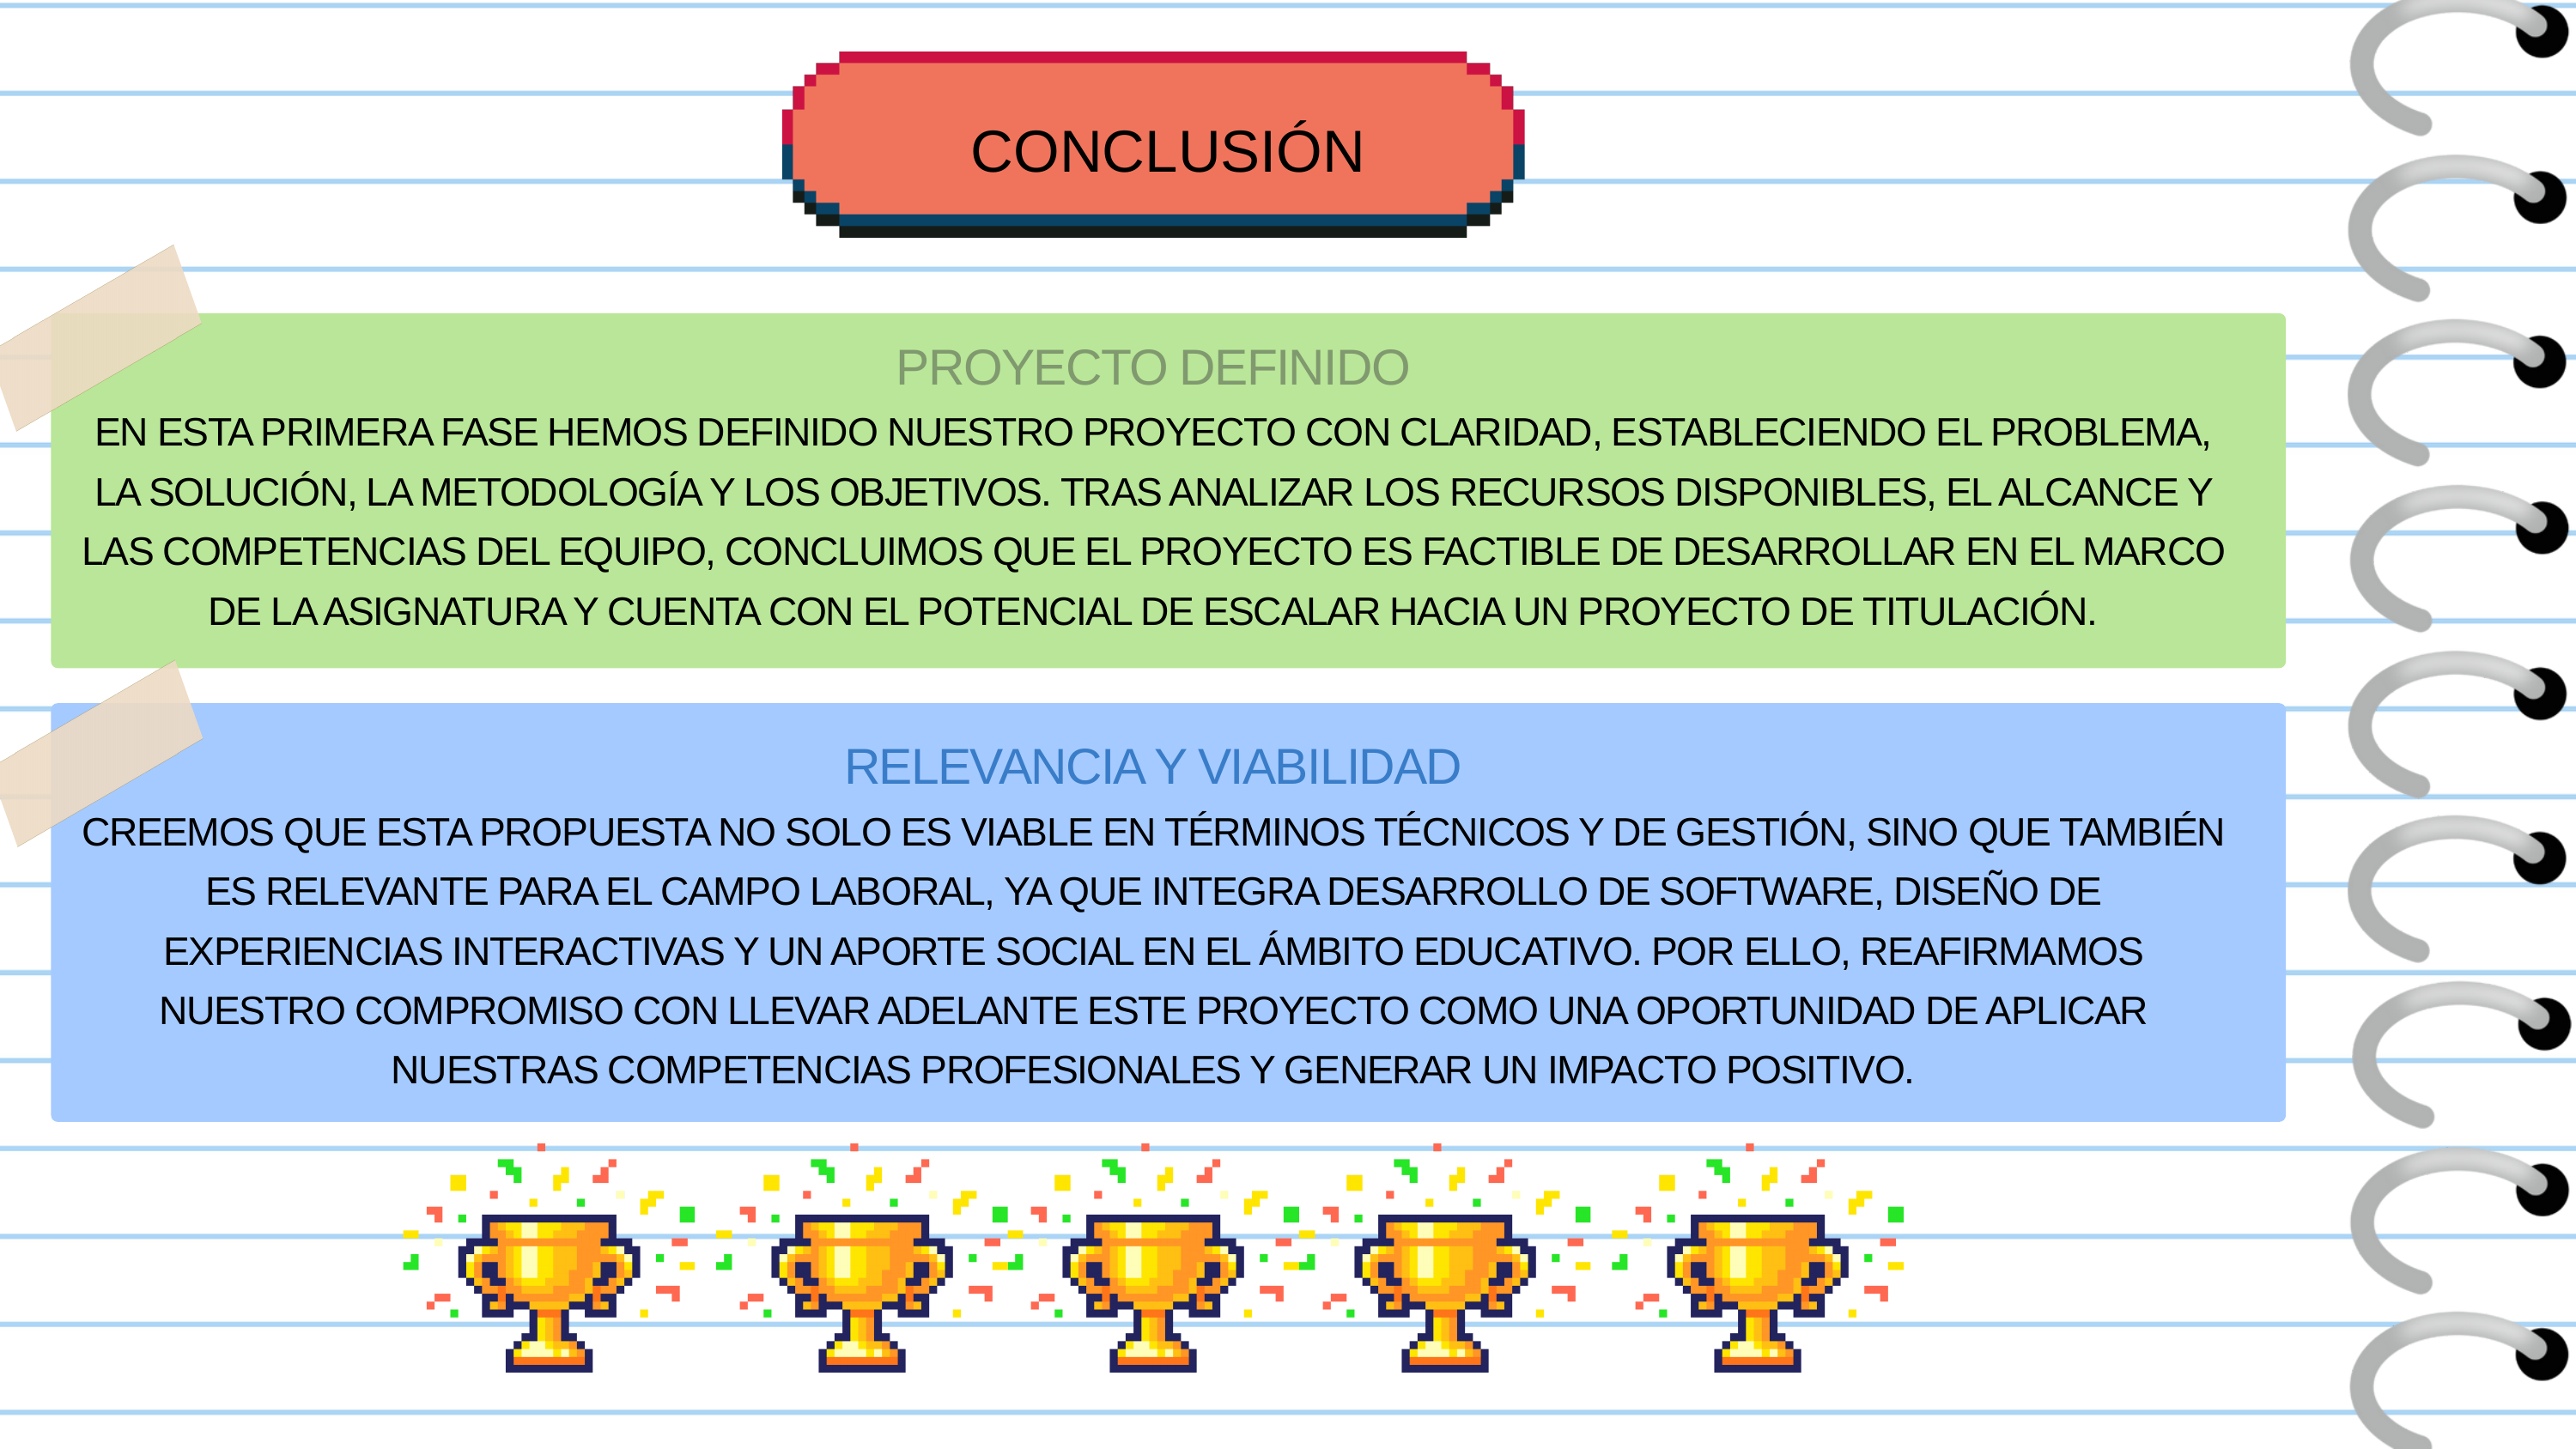

CONCLUSIÓN

PROYECTO DEFINIDO
EN ESTA PRIMERA FASE HEMOS DEFINIDO NUESTRO PROYECTO CON CLARIDAD, ESTABLECIENDO EL PROBLEMA, LA SOLUCIÓN, LA METODOLOGÍA Y LOS OBJETIVOS. TRAS ANALIZAR LOS RECURSOS DISPONIBLES, EL ALCANCE Y LAS COMPETENCIAS DEL EQUIPO, CONCLUIMOS QUE EL PROYECTO ES FACTIBLE DE DESARROLLAR EN EL MARCO DE LA ASIGNATURA Y CUENTA CON EL POTENCIAL DE ESCALAR HACIA UN PROYECTO DE TITULACIÓN.

.

RELEVANCIA Y VIABILIDAD
CREEMOS QUE ESTA PROPUESTA NO SOLO ES VIABLE EN TÉRMINOS TÉCNICOS Y DE GESTIÓN, SINO QUE TAMBIÉN ES RELEVANTE PARA EL CAMPO LABORAL, YA QUE INTEGRA DESARROLLO DE SOFTWARE, DISEÑO DE EXPERIENCIAS INTERACTIVAS Y UN APORTE SOCIAL EN EL ÁMBITO EDUCATIVO. POR ELLO, REAFIRMAMOS NUESTRO COMPROMISO CON LLEVAR ADELANTE ESTE PROYECTO COMO UNA OPORTUNIDAD DE APLICAR NUESTRAS COMPETENCIAS PROFESIONALES Y GENERAR UN IMPACTO POSITIVO.